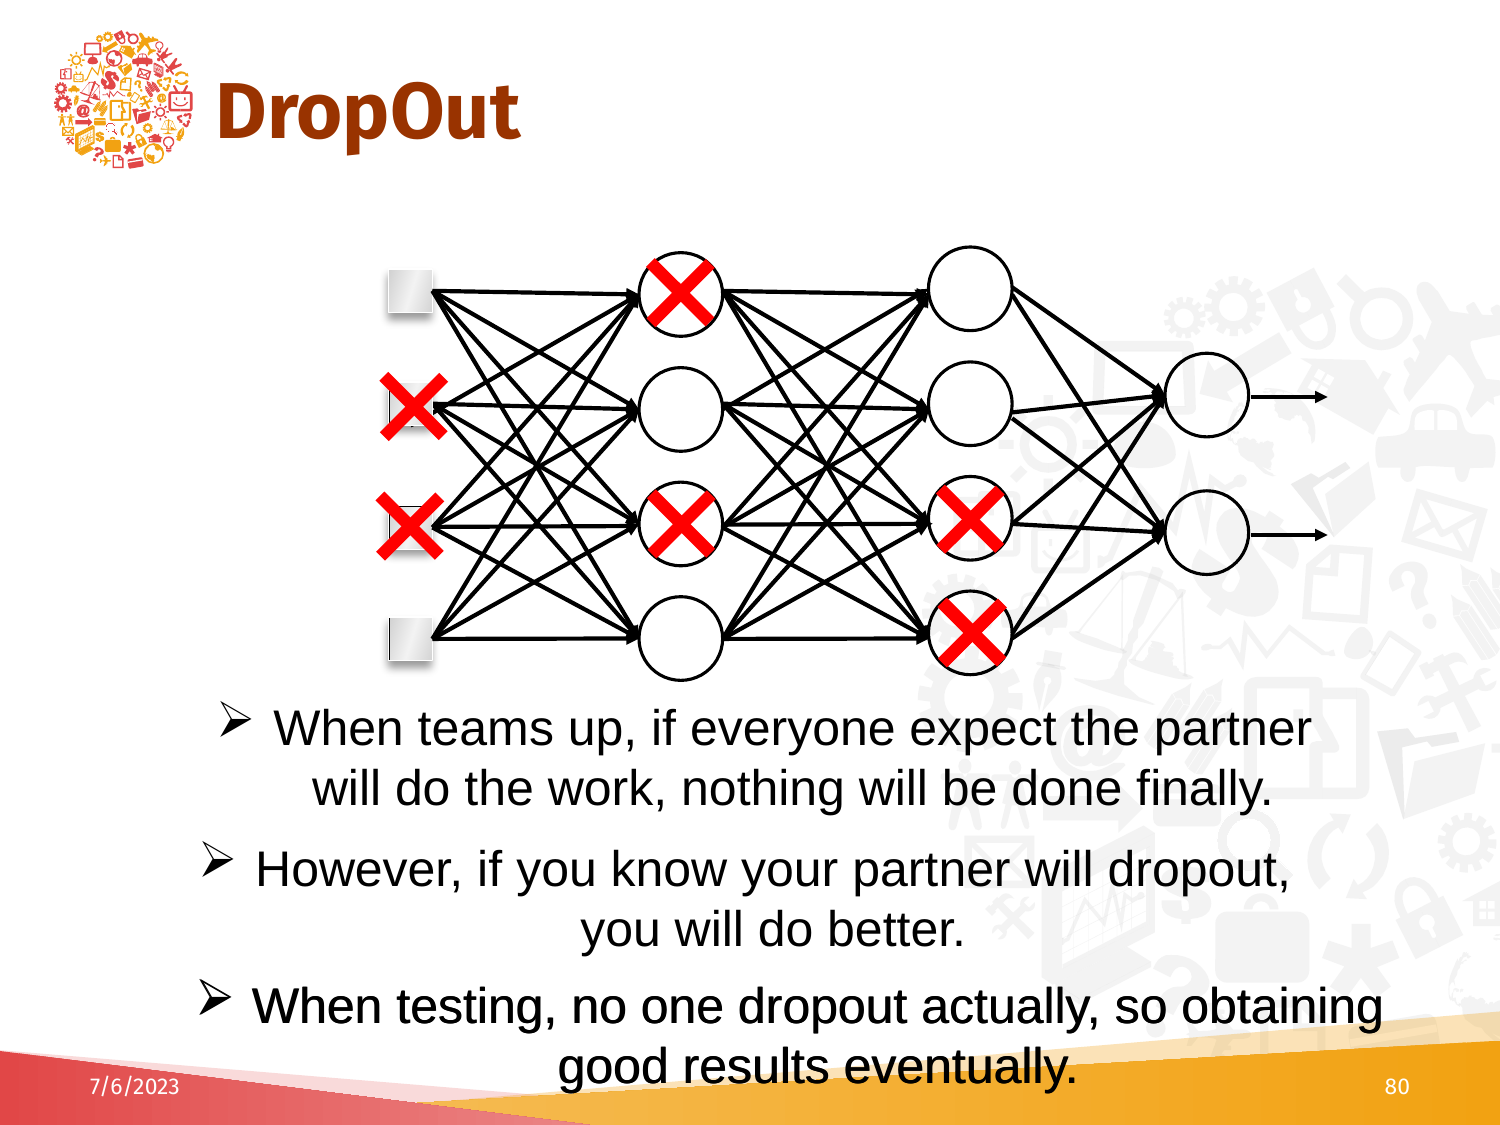

# DropOut

When teams up, if everyone expect the partner will do the work, nothing will be done finally.
However, if you know your partner will dropout, you will do better.
When testing, no one dropout actually, so obtaining good results eventually.
When testing, no one dropout actually, so obtaining good results eventually.
7/6/2023
80